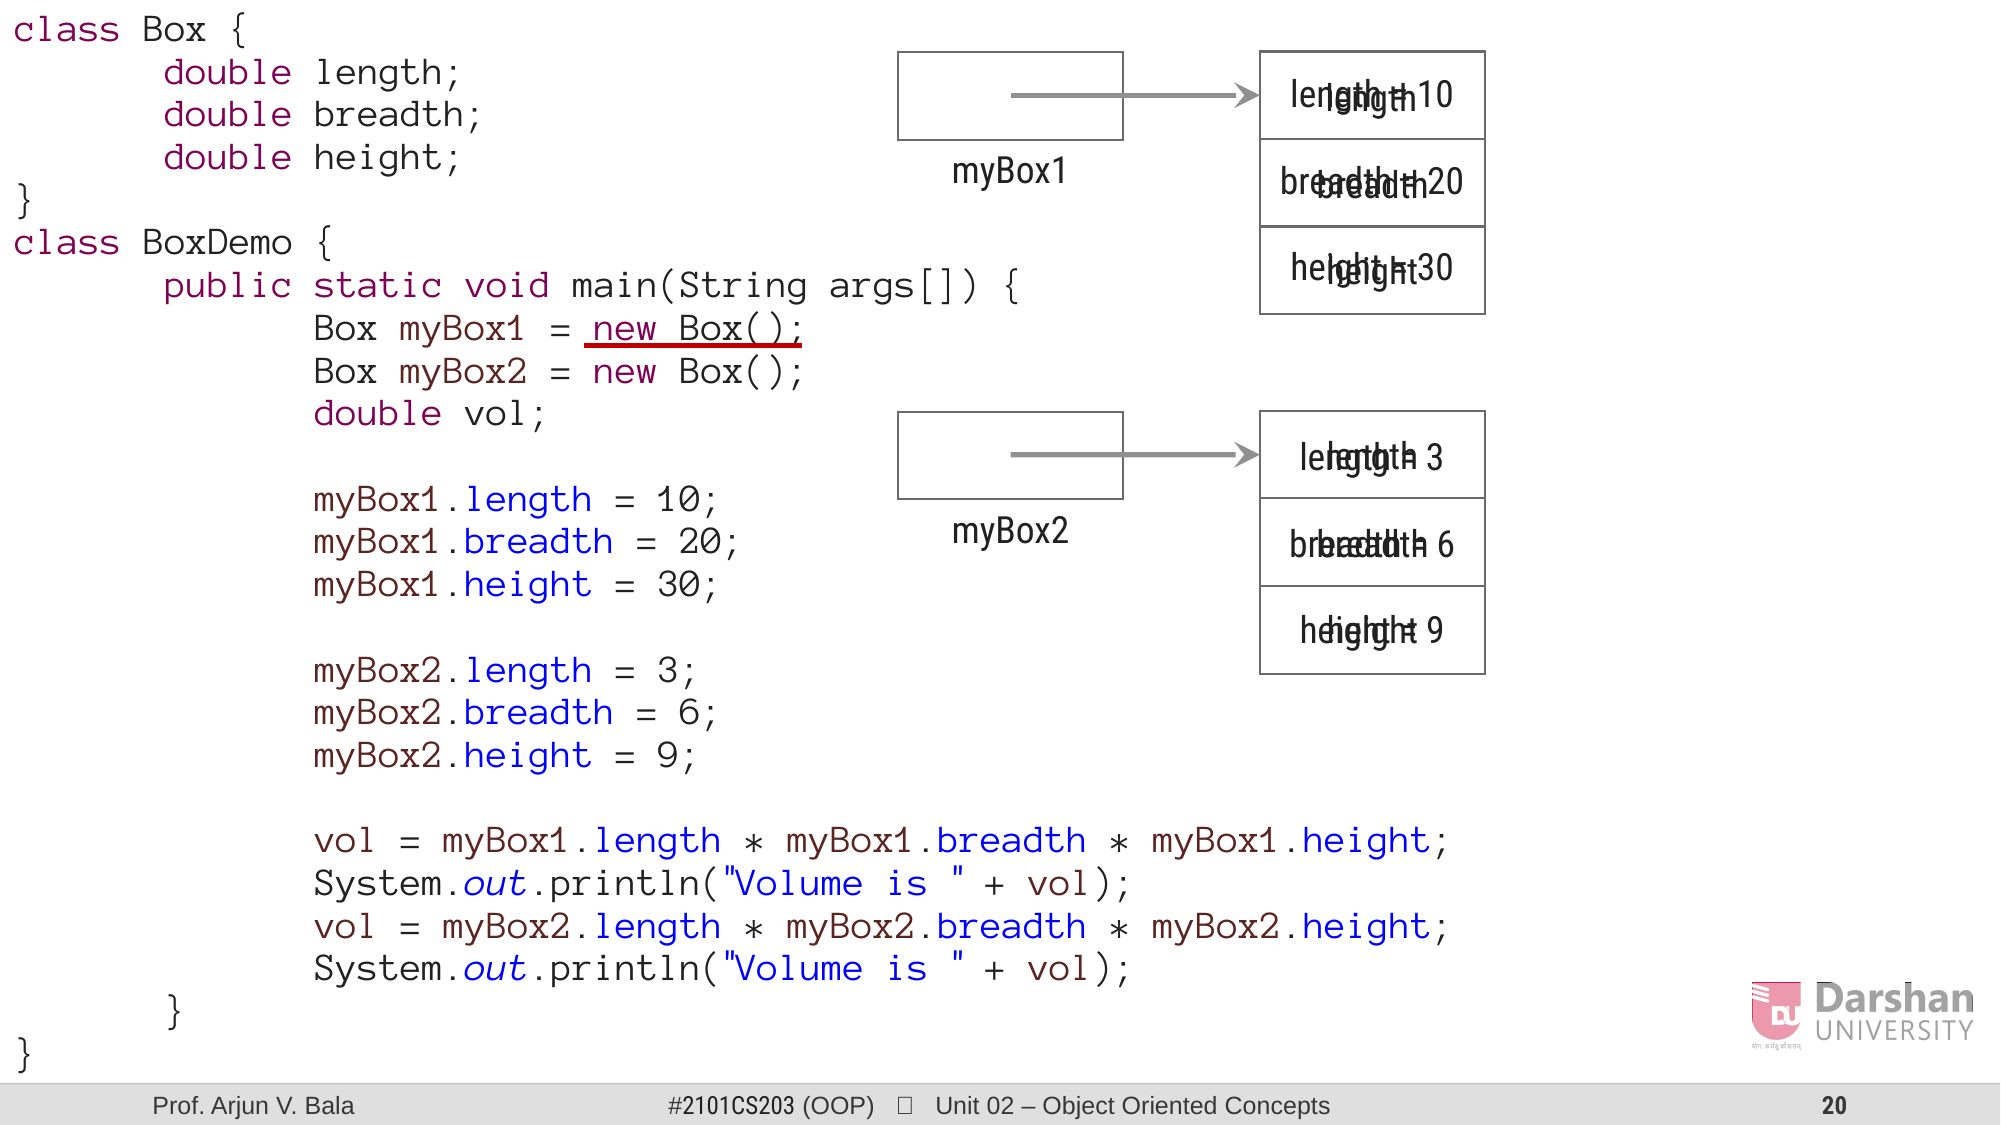

class Box {
	double length;
	double breadth;
	double height;
}
class BoxDemo {
	public static void main(String args[]) {
		Box myBox1 = new Box();
		Box myBox2 = new Box();
		double vol;

		myBox1.length = 10;
		myBox1.breadth = 20;
		myBox1.height = 30;

		myBox2.length = 3;
		myBox2.breadth = 6;
		myBox2.height = 9;

		vol = myBox1.length * myBox1.breadth * myBox1.height;
		System.out.println("Volume is " + vol);
		vol = myBox2.length * myBox2.breadth * myBox2.height;
		System.out.println("Volume is " + vol);
	}
}

myBox1
length = 10
length
breadth = 20
breadth
height = 30
height

myBox2
length
length = 3
breadth = 6
breadth
height = 9
height